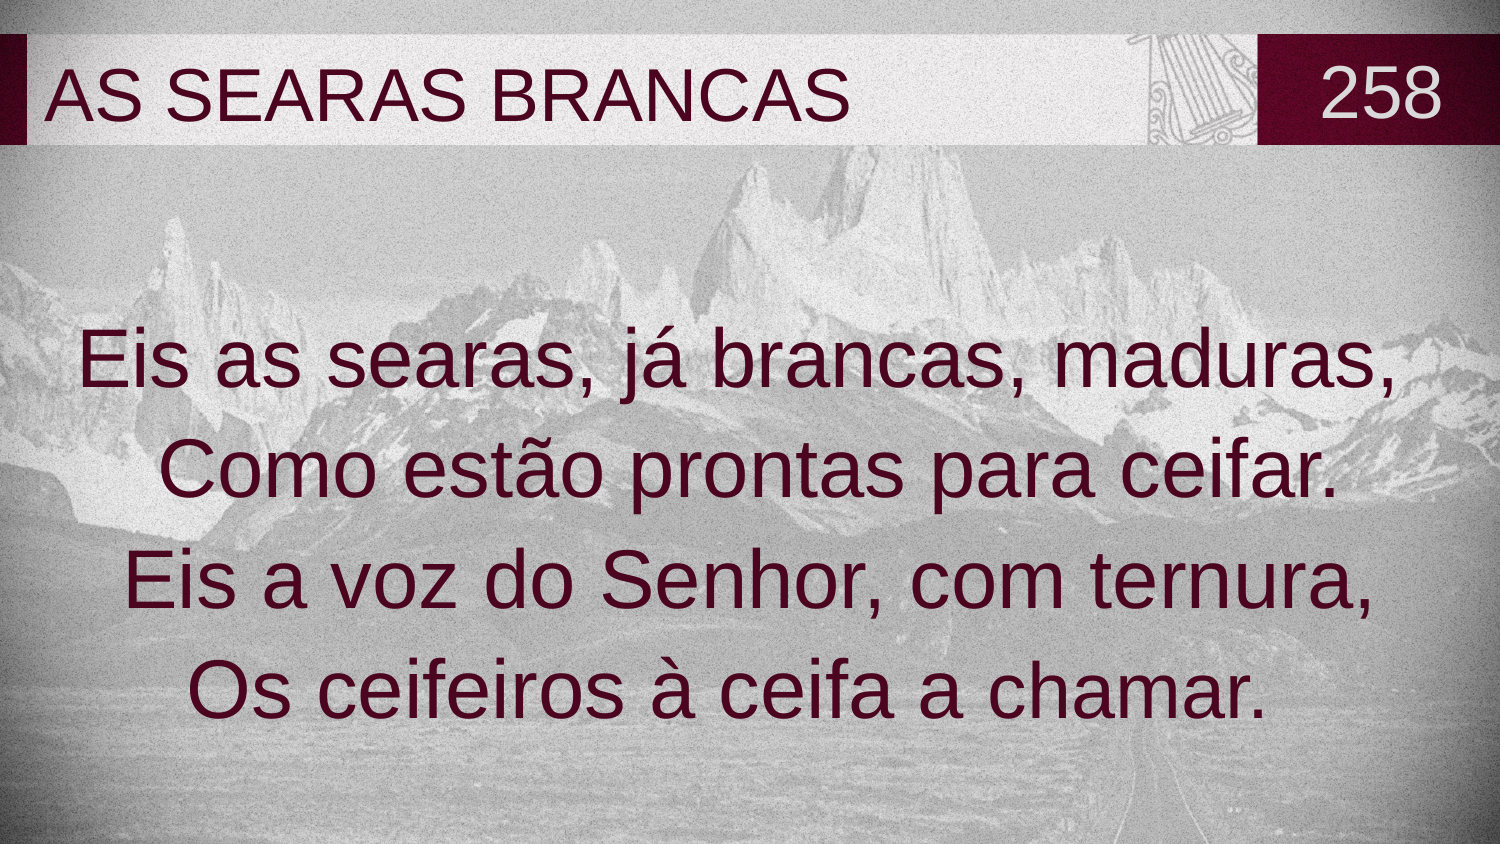

# AS SEARAS BRANCAS
258
Eis as searas, já brancas, maduras,
Como estão prontas para ceifar.
Eis a voz do Senhor, com ternura,
Os ceifeiros à ceifa a chamar.